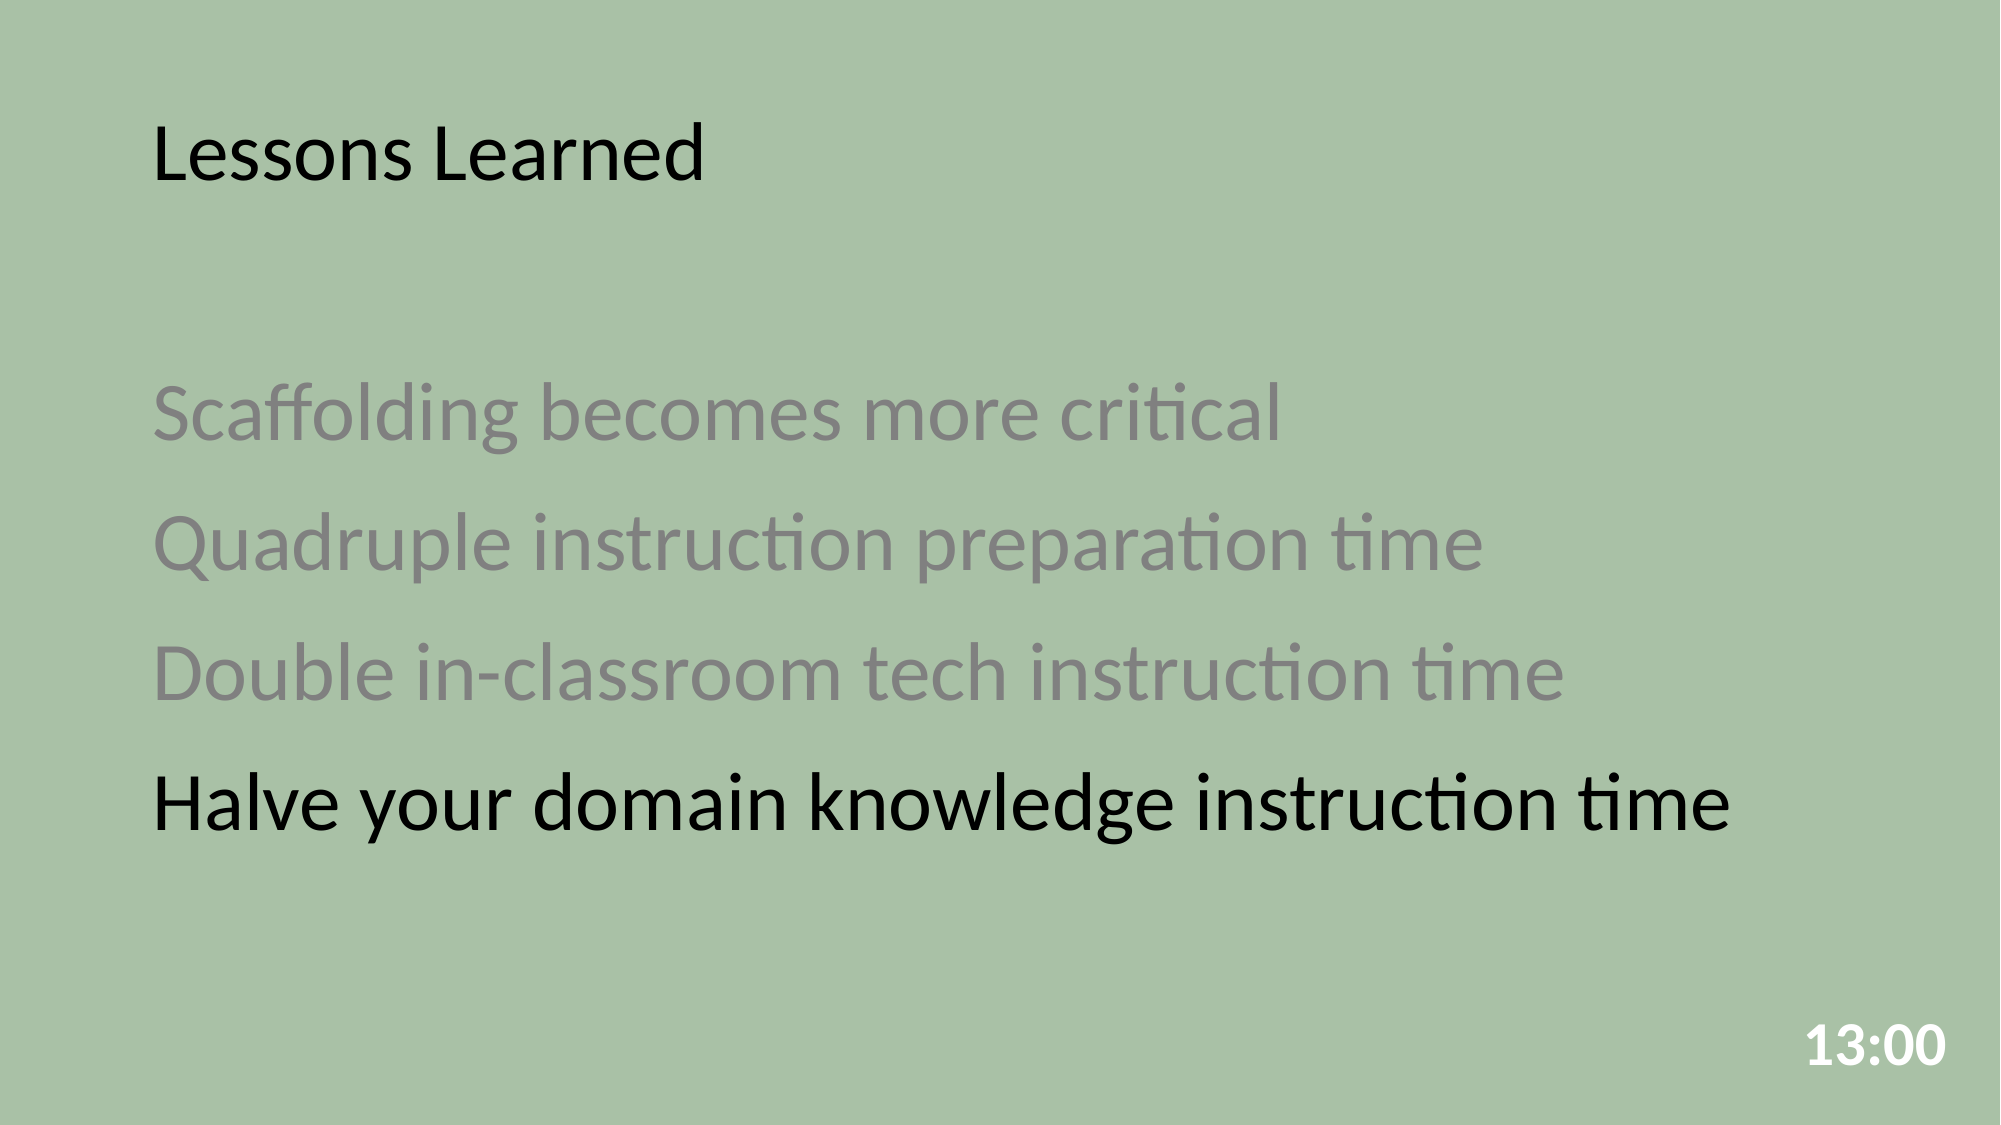

# Lessons Learned Scaffolding becomes more critical Quadruple instruction preparation time Double in-classroom tech instruction time Halve your domain knowledge instruction time
13:00